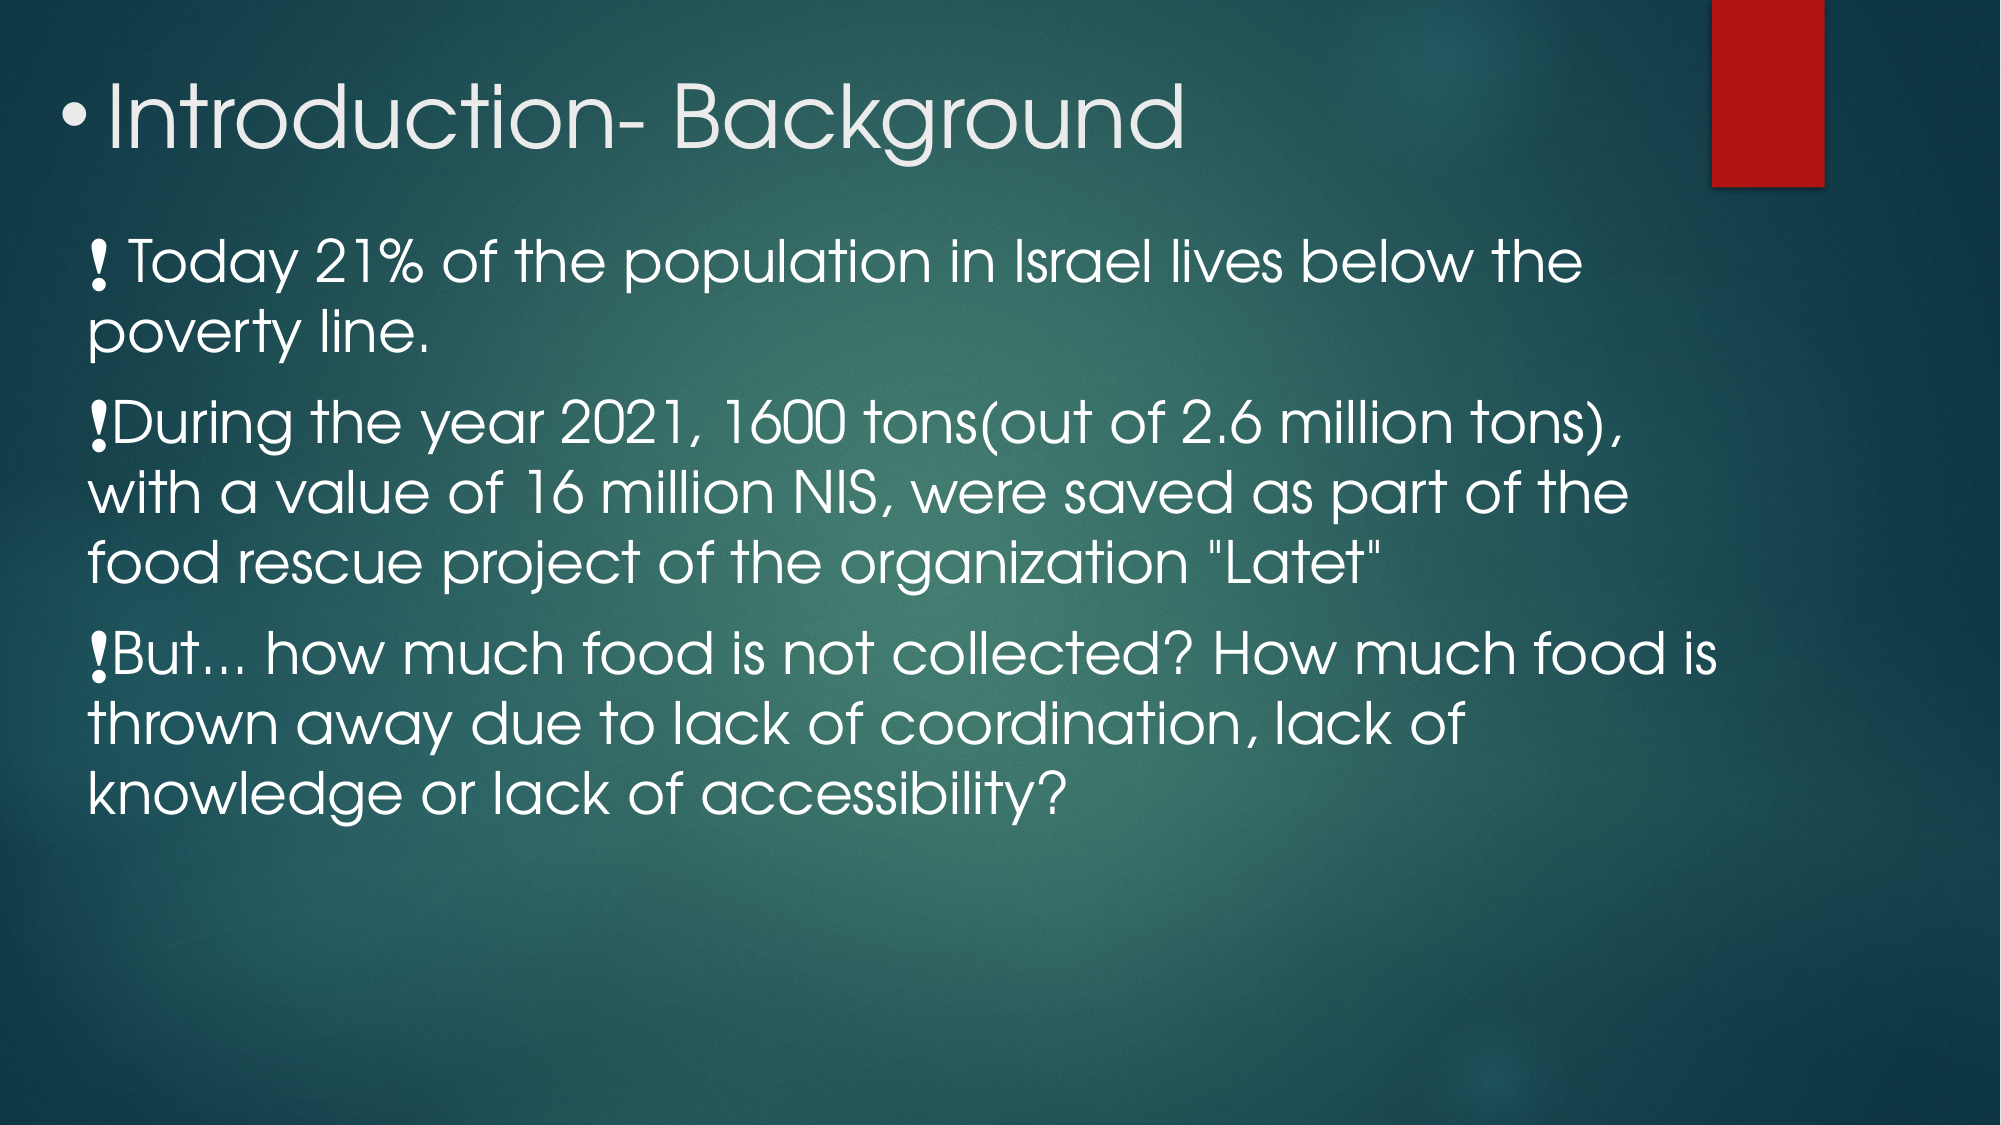

# Introduction- Background

❗ Today 21% of the population in Israel lives below the poverty line.
❗During the year 2021, 1600 tons(out of 2.6 million tons), with a value of 16 million NIS, were saved as part of the food rescue project of the organization "Latet"
❗But... how much food is not collected? How much food is thrown away due to lack of coordination, lack of knowledge or lack of accessibility?